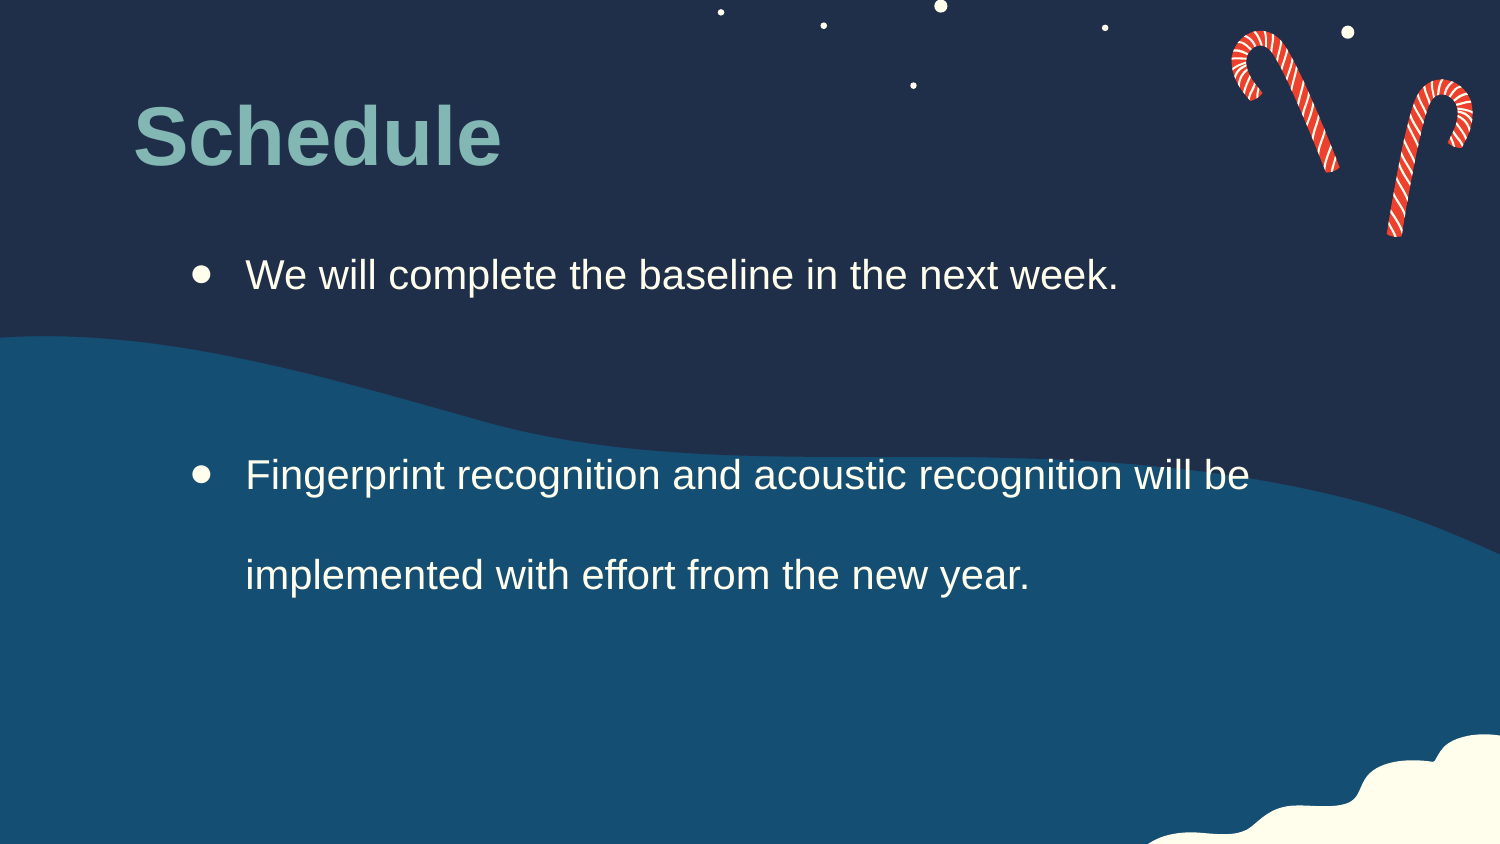

# Schedule
We will complete the baseline in the next week.

Fingerprint recognition and acoustic recognition will be implemented with effort from the new year.